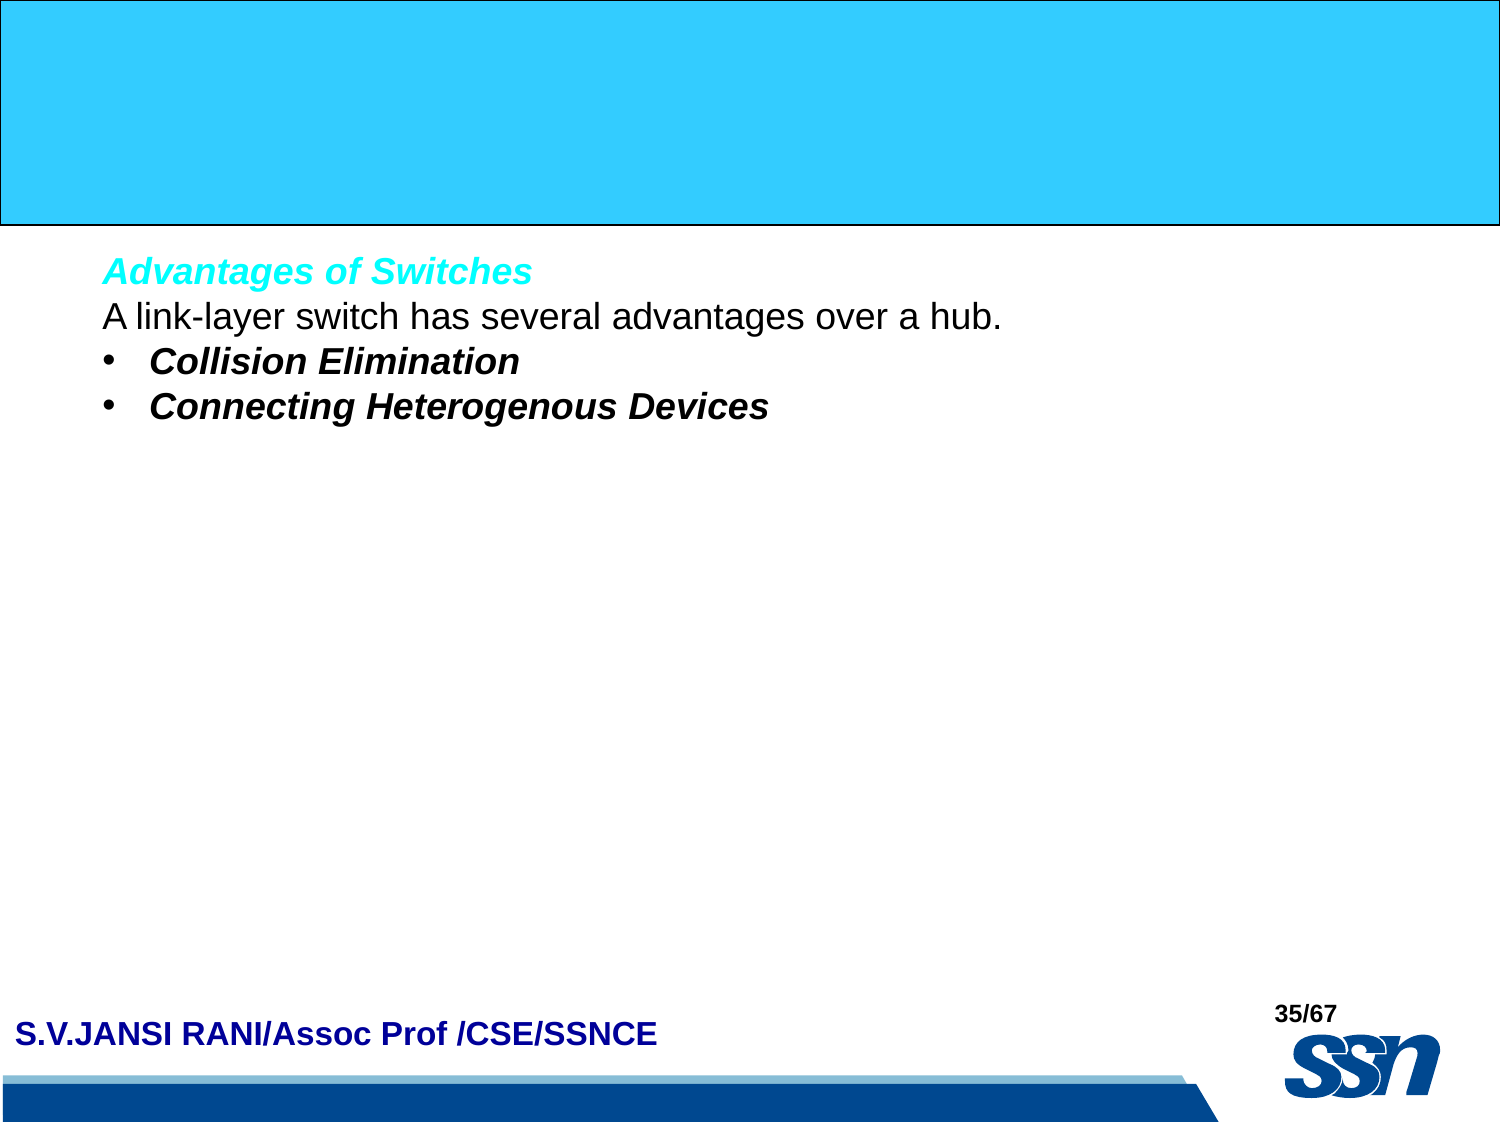

Advantages of Switches
A link-layer switch has several advantages over a hub.
Collision Elimination
Connecting Heterogenous Devices